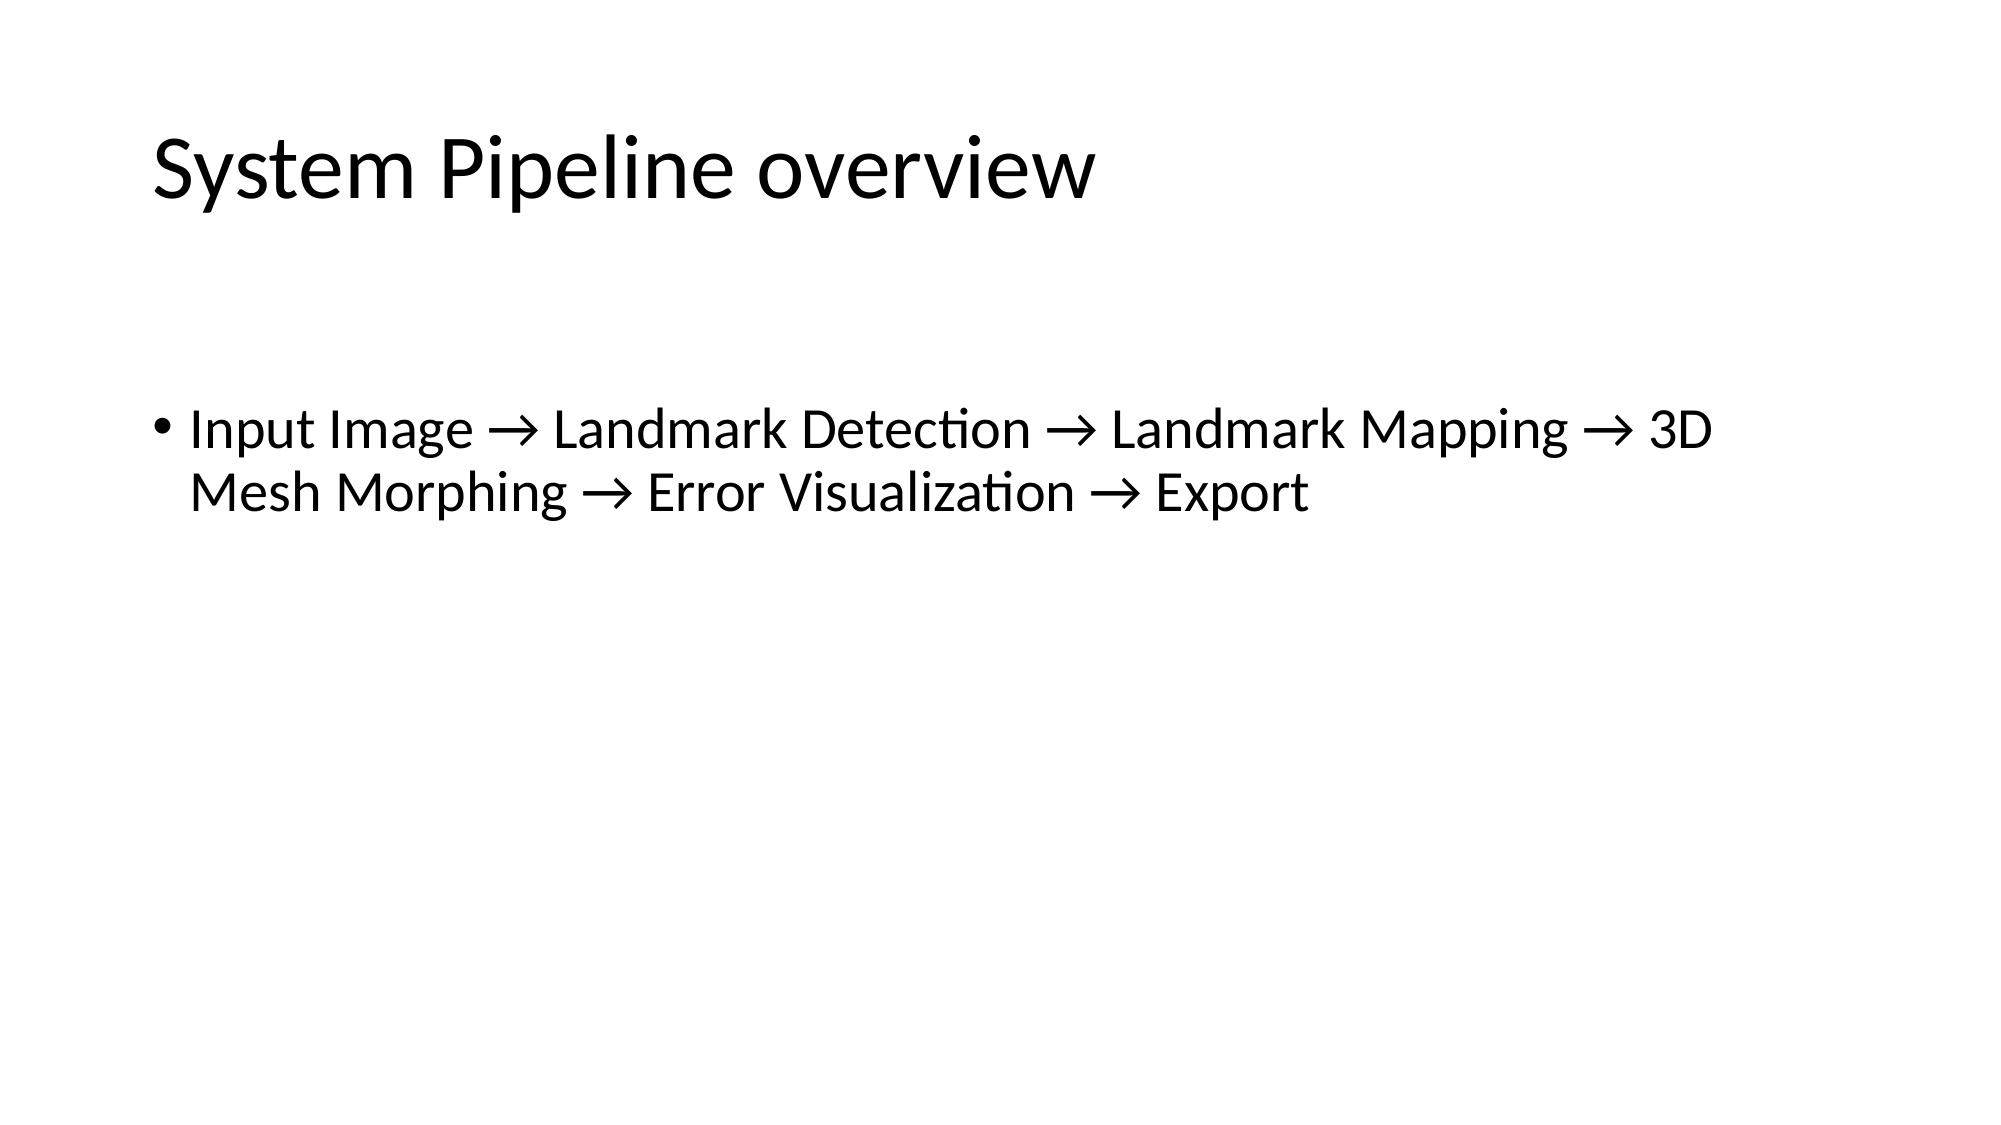

# System Pipeline overview

Input Image → Landmark Detection → Landmark Mapping → 3D Mesh Morphing → Error Visualization → Export